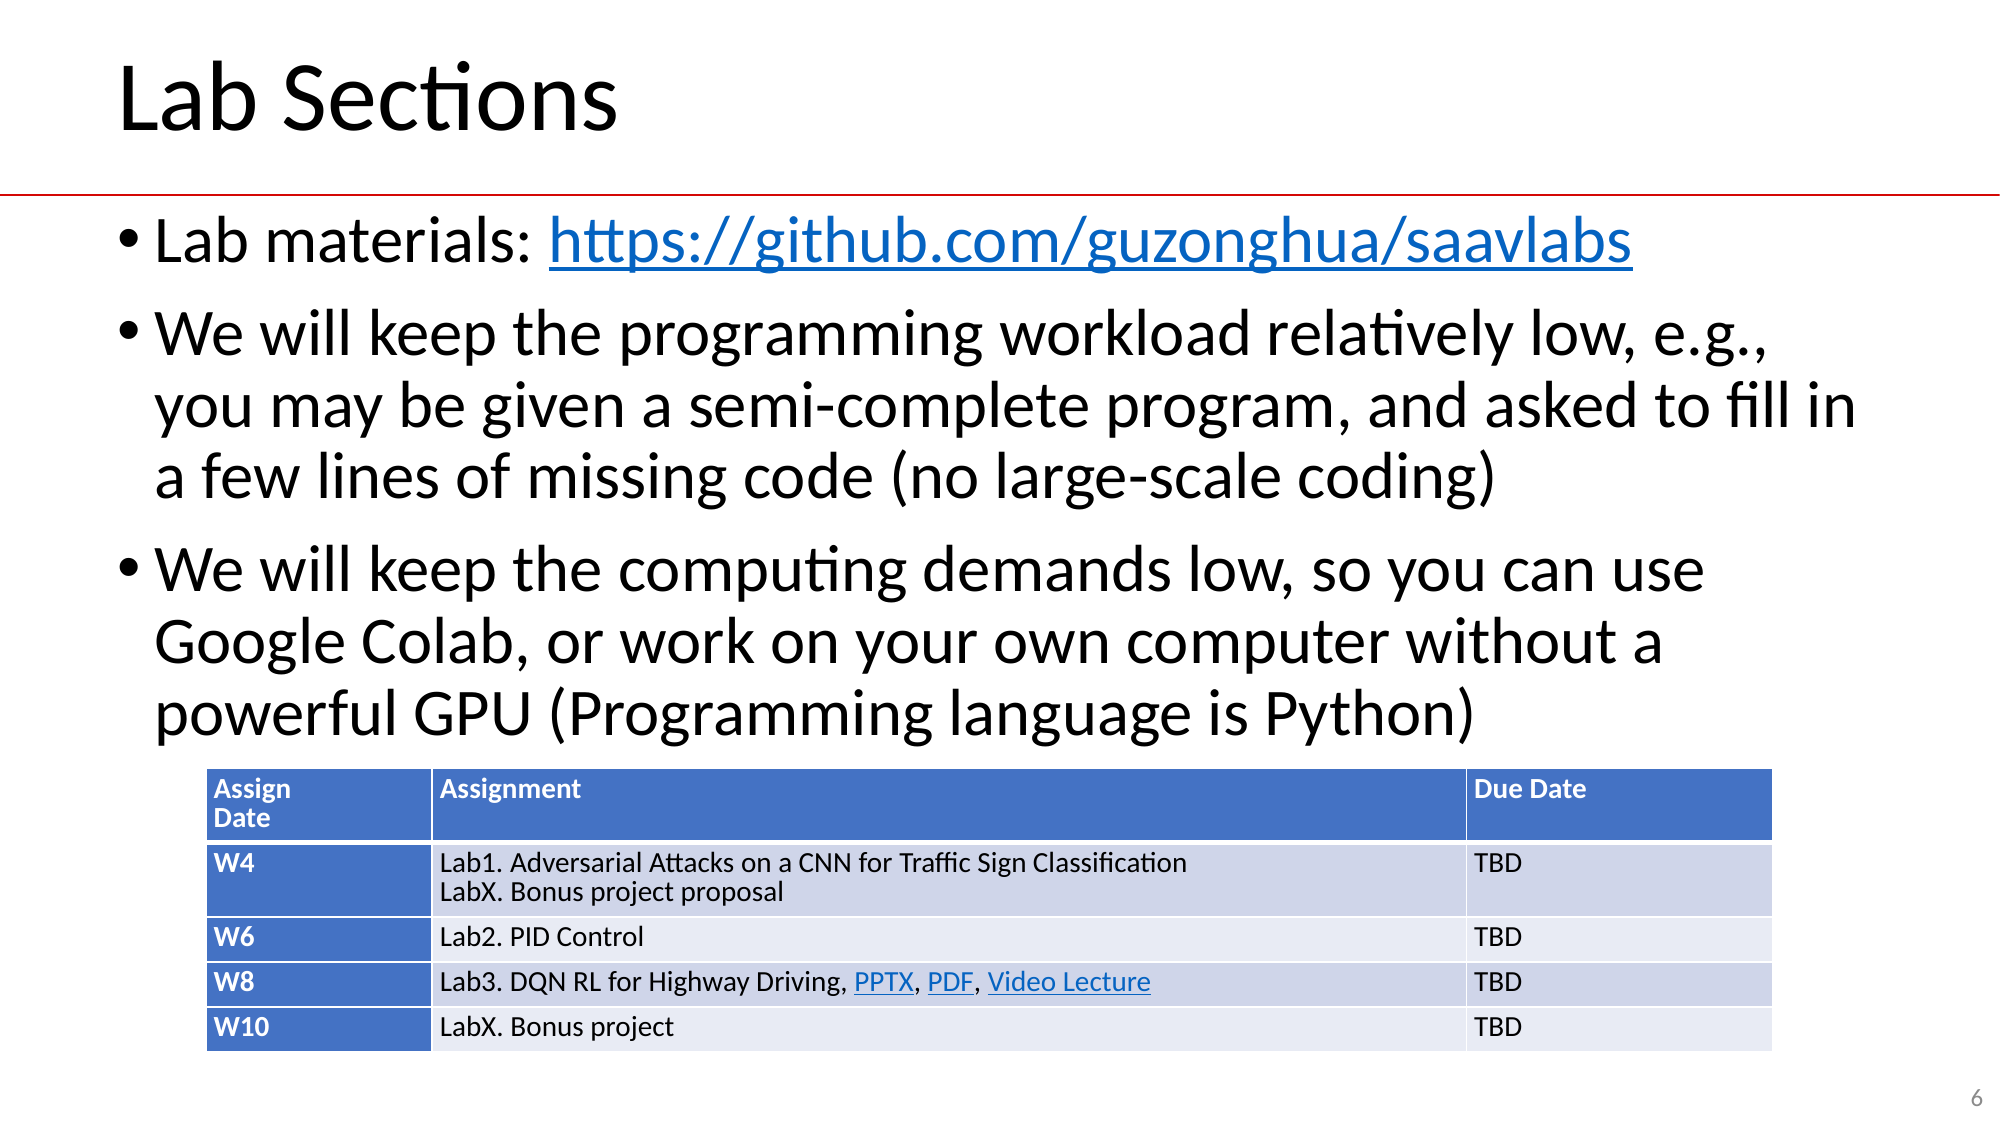

# Lab Sections
Lab materials: https://github.com/guzonghua/saavlabs
We will keep the programming workload relatively low, e.g., you may be given a semi-complete program, and asked to fill in a few lines of missing code (no large-scale coding)
We will keep the computing demands low, so you can use Google Colab, or work on your own computer without a powerful GPU (Programming language is Python)
| Assign Date | Assignment | Due Date |
| --- | --- | --- |
| W4 | Lab1. Adversarial Attacks on a CNN for Traffic Sign Classification LabX. Bonus project proposal | TBD |
| W6 | Lab2. PID Control | TBD |
| W8 | Lab3. DQN RL for Highway Driving, PPTX, PDF, Video Lecture | TBD |
| W10 | LabX. Bonus project | TBD |
6